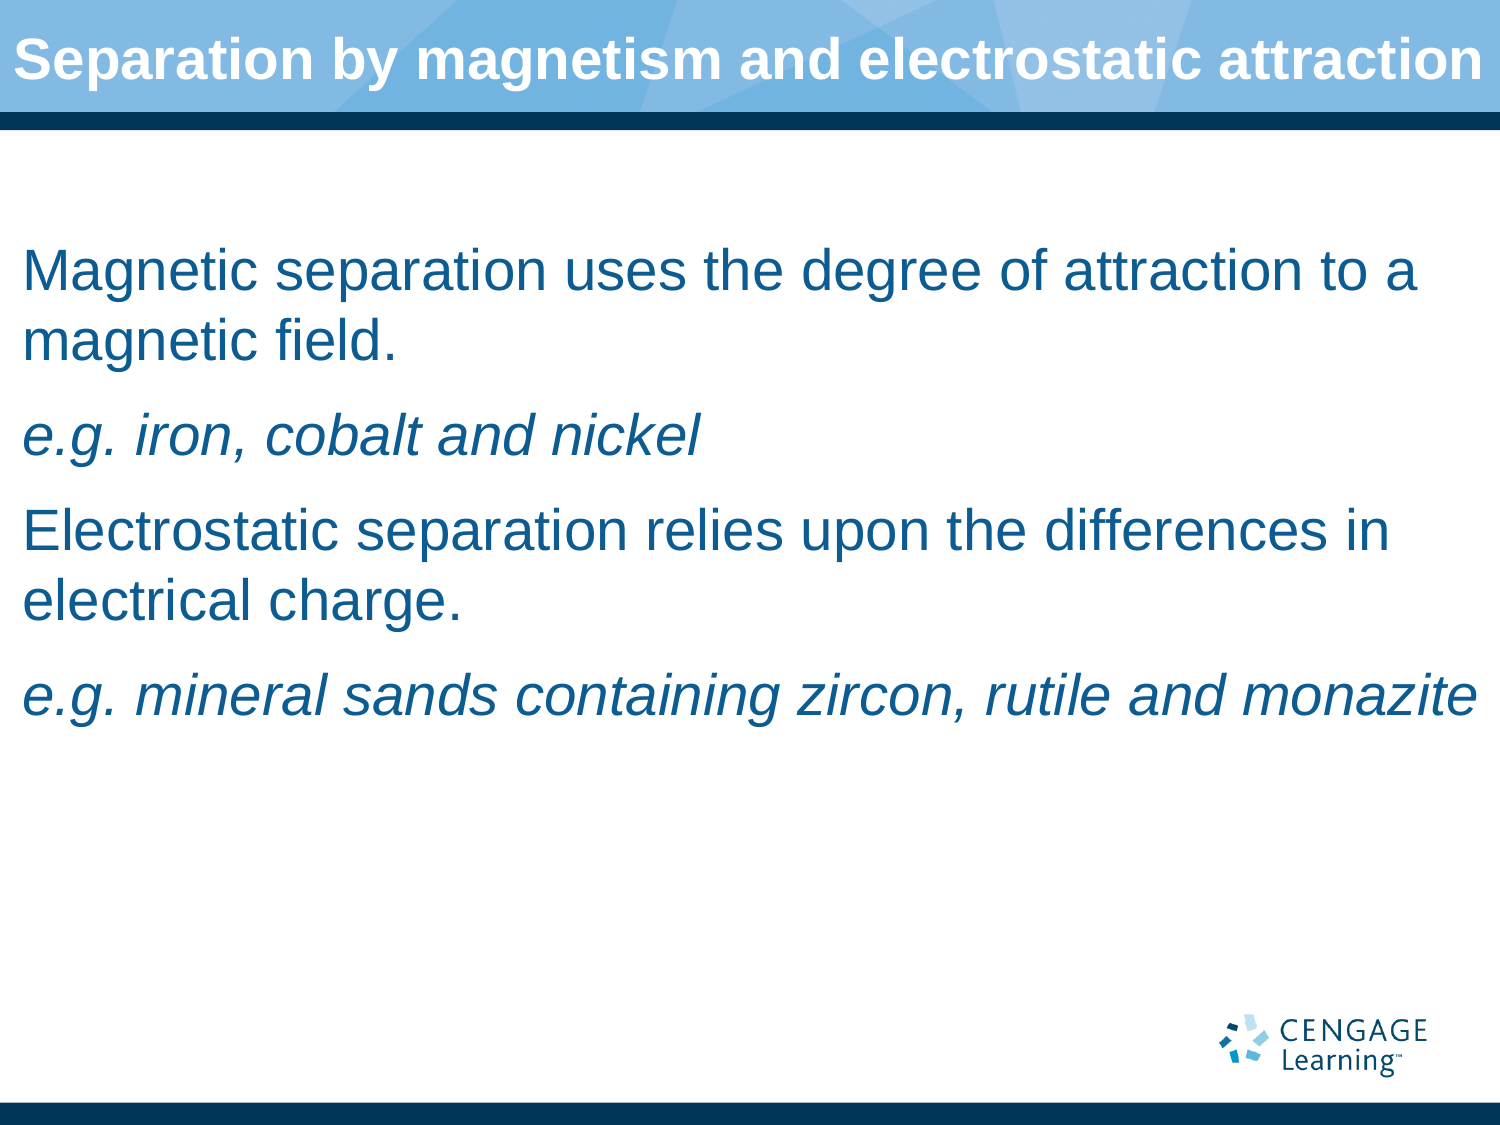

# Separation by magnetism and electrostatic attraction

Magnetic separation uses the degree of attraction to a magnetic field.
e.g. iron, cobalt and nickel
Electrostatic separation relies upon the differences in electrical charge.
e.g. mineral sands containing zircon, rutile and monazite